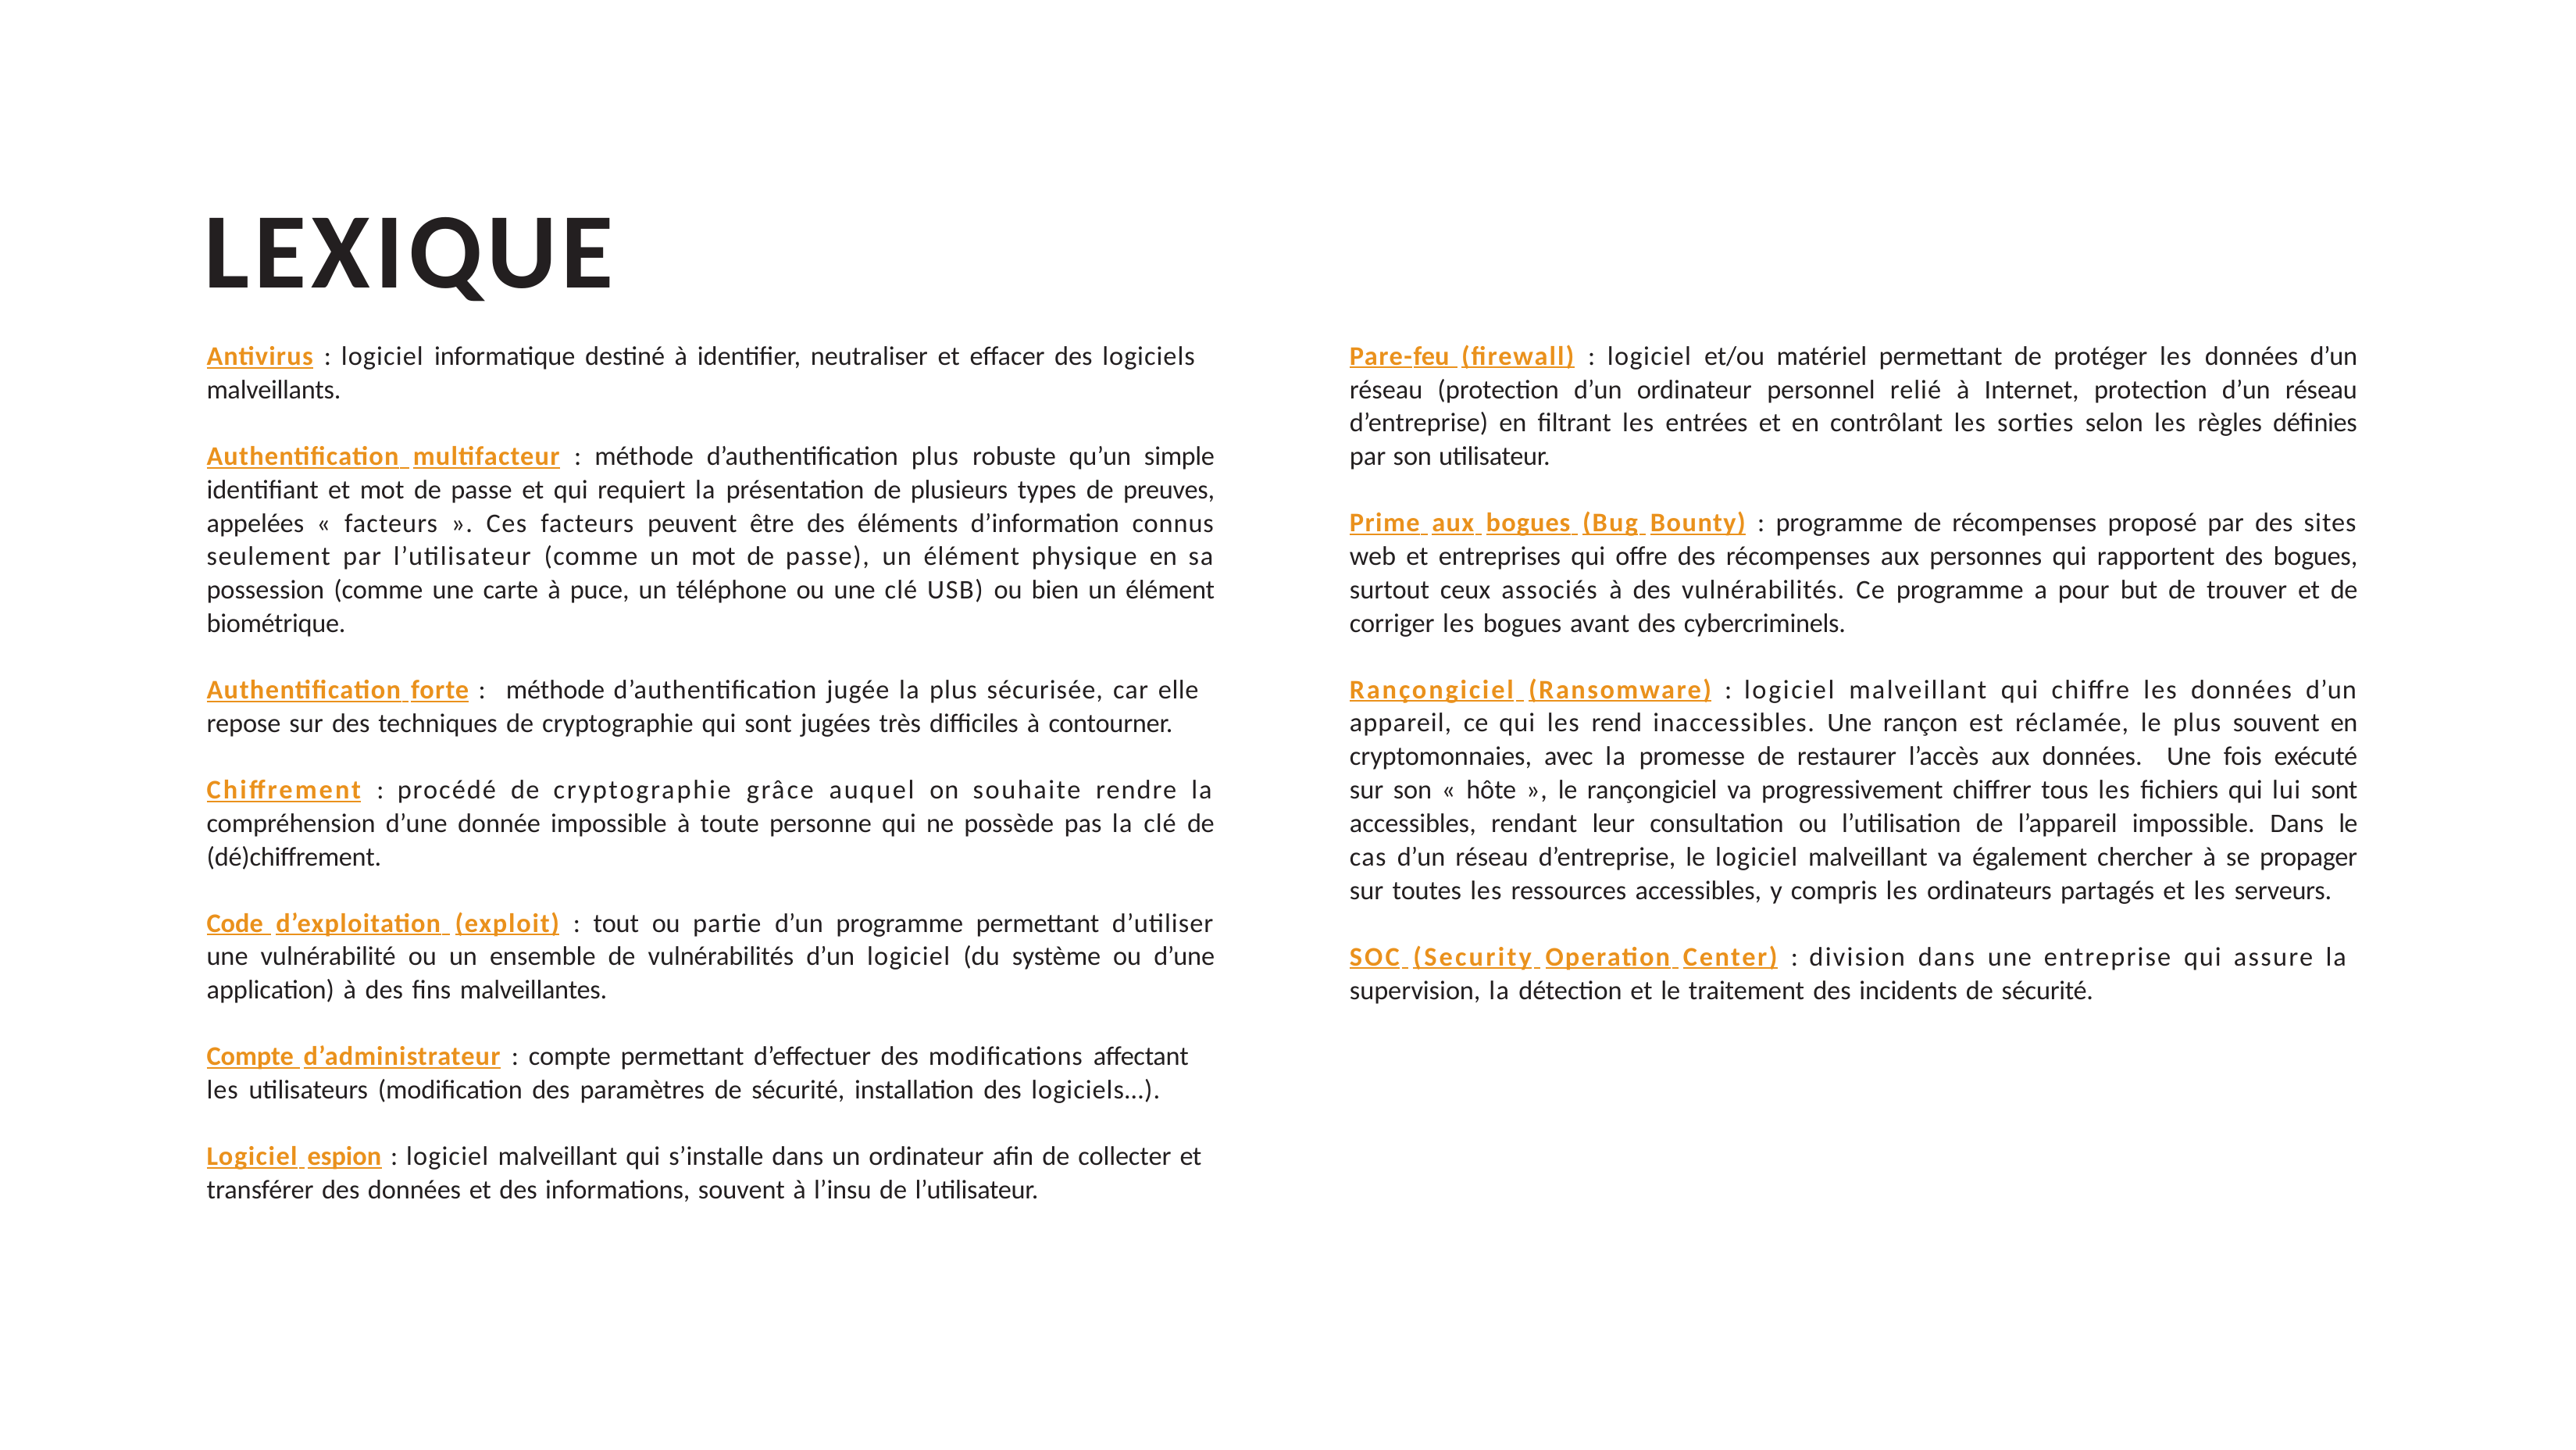

# LEXIQUE
Antivirus : logiciel informatique destiné à identifier, neutraliser et effacer des logiciels
malveillants.

Authentification multifacteur : méthode d’authentification plus robuste qu’un simple identifiant et mot de passe et qui requiert la présentation de plusieurs types de preuves, appelées « facteurs ». Ces facteurs peuvent être des éléments d’information connus seulement par l’utilisateur (comme un mot de passe), un élément physique en sa possession (comme une carte à puce, un téléphone ou une clé USB) ou bien un élément biométrique.

Authentification forte :	méthode d’authentification jugée la plus sécurisée, car elle
repose sur des techniques de cryptographie qui sont jugées très difficiles à contourner.

Chiffrement : procédé de cryptographie grâce auquel on souhaite rendre la compréhension d’une donnée impossible à toute personne qui ne possède pas la clé de (dé)chiffrement.

Code d’exploitation (exploit) : tout ou partie d’un programme permettant d’utiliser une vulnérabilité ou un ensemble de vulnérabilités d’un logiciel (du système ou d’une application) à des fins malveillantes.

Compte d’administrateur : compte permettant d’effectuer des modifications affectant
les utilisateurs (modification des paramètres de sécurité, installation des logiciels…).

Logiciel espion : logiciel malveillant qui s’installe dans un ordinateur afin de collecter et
transférer des données et des informations, souvent à l’insu de l’utilisateur.
Pare-feu (firewall) : logiciel et/ou matériel permettant de protéger les données d’un réseau (protection d’un ordinateur personnel relié à Internet, protection d’un réseau d’entreprise) en filtrant les entrées et en contrôlant les sorties selon les règles définies par son utilisateur.

Prime aux bogues (Bug Bounty) : programme de récompenses proposé par des sites web et entreprises qui offre des récompenses aux personnes qui rapportent des bogues, surtout ceux associés à des vulnérabilités. Ce programme a pour but de trouver et de corriger les bogues avant des cybercriminels.

Rançongiciel (Ransomware) : logiciel malveillant qui chiffre les données d’un appareil, ce qui les rend inaccessibles. Une rançon est réclamée, le plus souvent en cryptomonnaies, avec la promesse de restaurer l’accès aux données.  Une fois exécuté sur son « hôte », le rançongiciel va progressivement chiffrer tous les fichiers qui lui sont accessibles, rendant leur consultation ou l’utilisation de l’appareil impossible. Dans le cas d’un réseau d’entreprise, le logiciel malveillant va également chercher à se propager sur toutes les ressources accessibles, y compris les ordinateurs partagés et les serveurs.

SOC (Security Operation Center) : division dans une entreprise qui assure la
supervision, la détection et le traitement des incidents de sécurité.